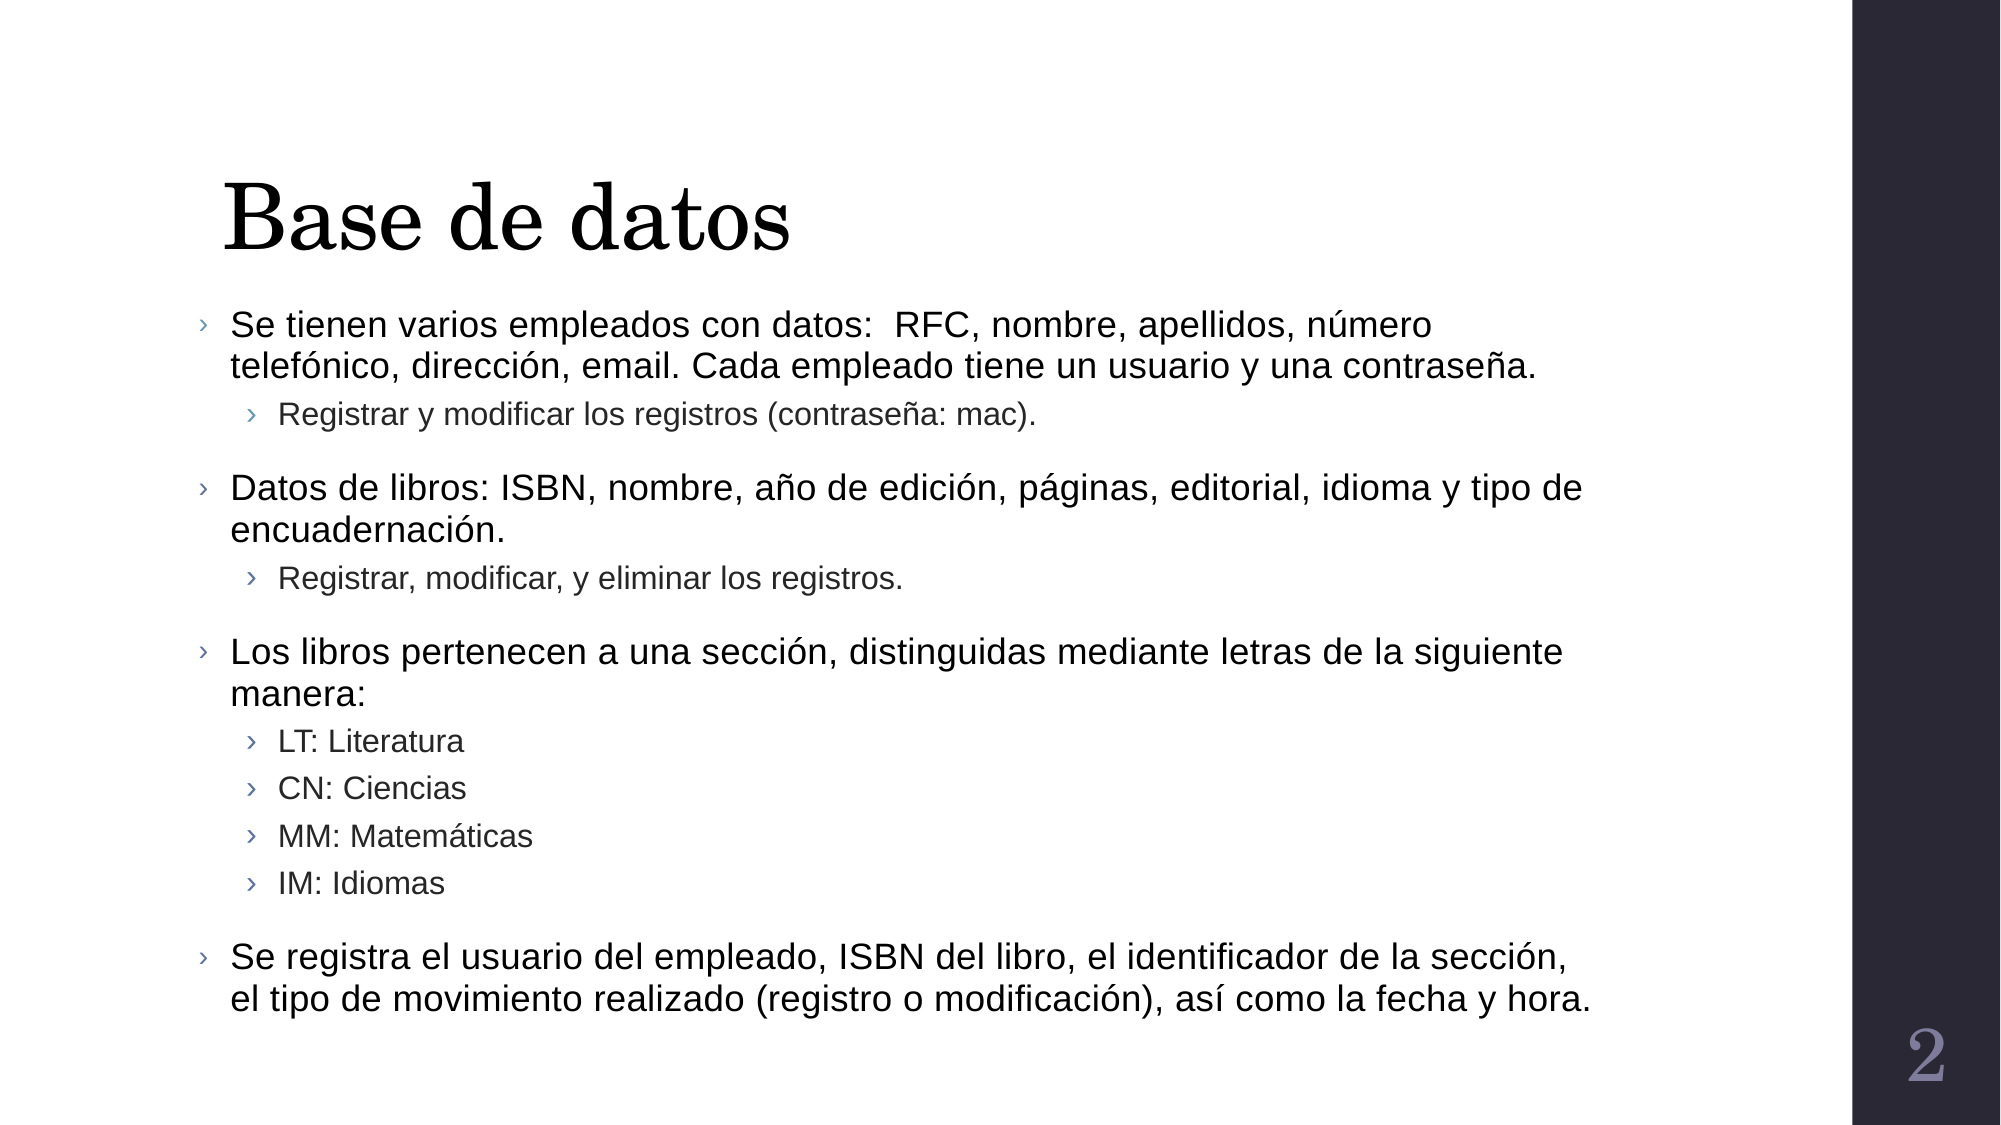

# Base de datos
Se tienen varios empleados con datos:  RFC, nombre, apellidos, número telefónico, dirección, email. Cada empleado tiene un usuario y una contraseña.
Registrar y modificar los registros (contraseña: mac).
Datos de libros: ISBN, nombre, año de edición, páginas, editorial, idioma y tipo de encuadernación.
Registrar, modificar, y eliminar los registros.
Los libros pertenecen a una sección, distinguidas mediante letras de la siguiente manera:
LT: Literatura
CN: Ciencias
MM: Matemáticas
IM: Idiomas
Se registra el usuario del empleado, ISBN del libro, el identificador de la sección, el tipo de movimiento realizado (registro o modificación), así como la fecha y hora.

2